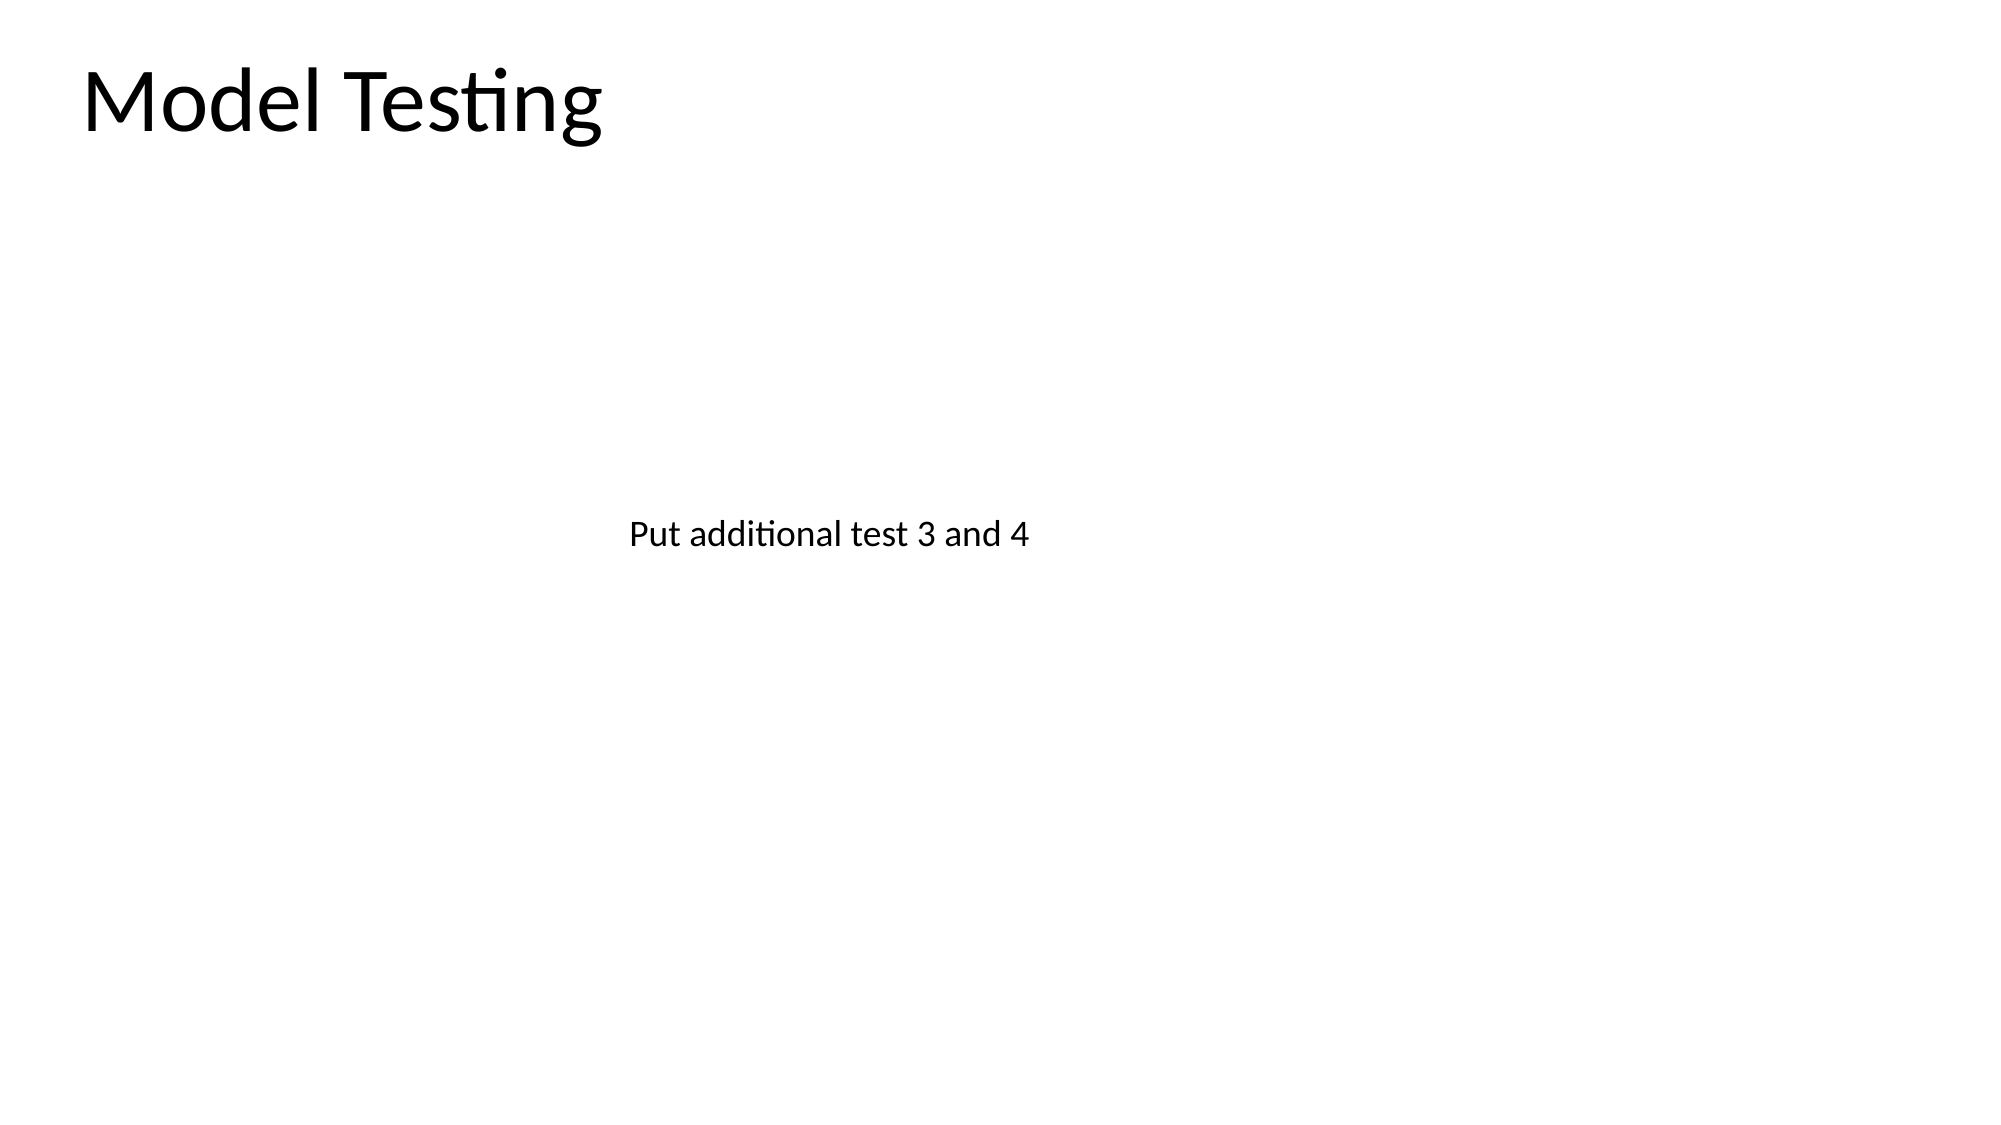

# Model Testing
Put additional test 3 and 4